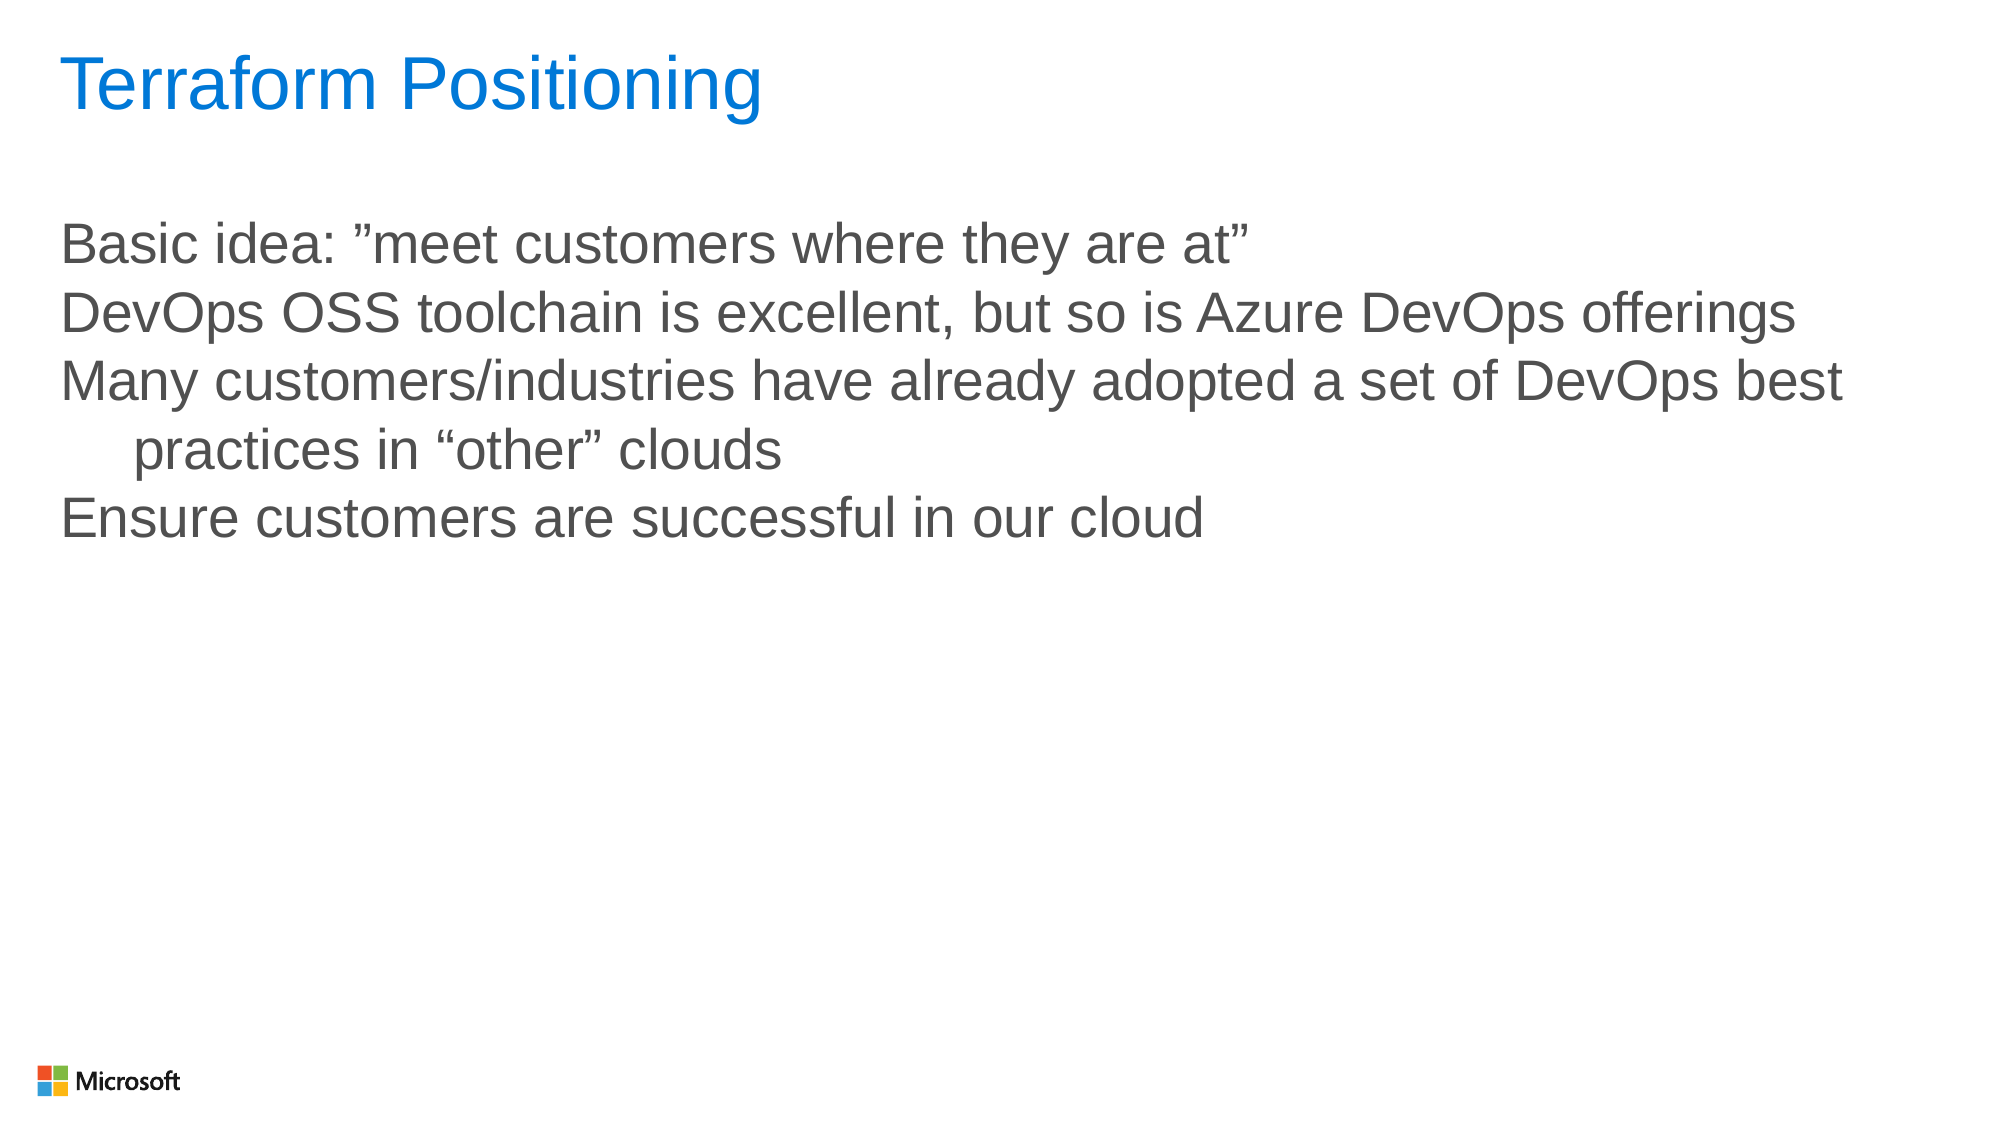

Terraform Positioning
Basic idea: ”meet customers where they are at”
DevOps OSS toolchain is excellent, but so is Azure DevOps offerings
Many customers/industries have already adopted a set of DevOps best practices in “other” clouds
Ensure customers are successful in our cloud